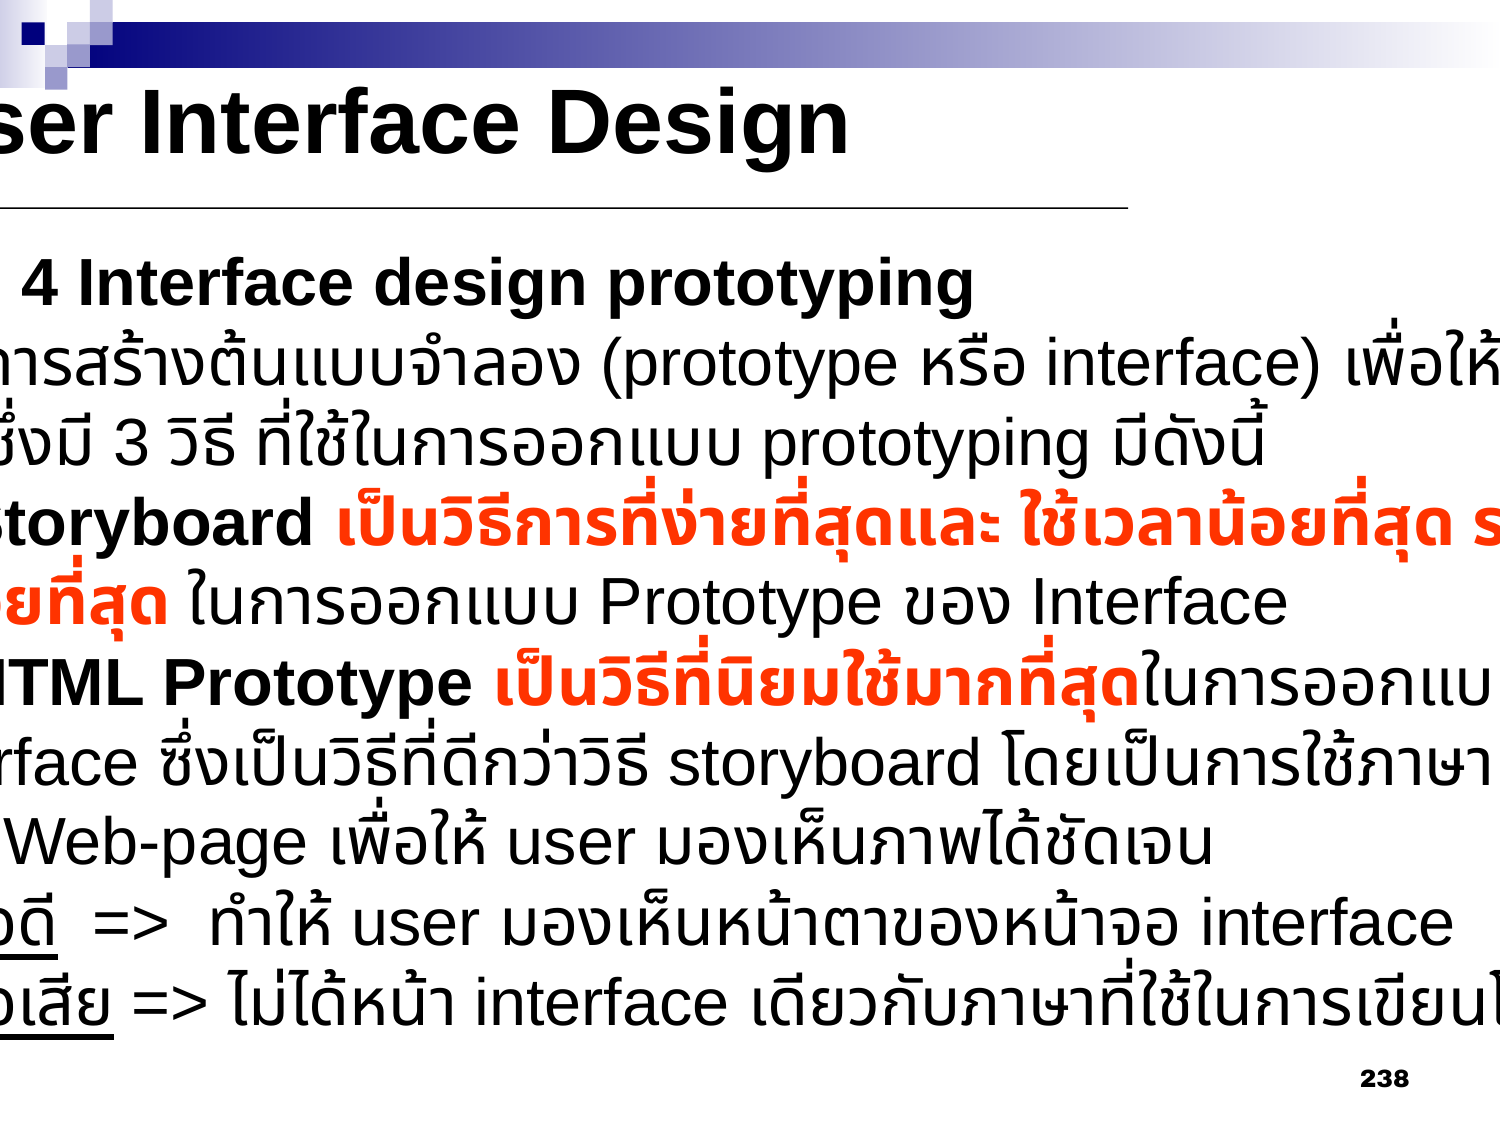

User Interface Design

ขั้นตอนที่ 4 Interface design prototyping
       เป็นการสร้างต้นแบบจำลอง (prototype หรือ interface) เพื่อให้ user
พิจารณาซึ่งมี 3 วิธี ที่ใช้ในการออกแบบ prototyping มีดังนี้
       1) Storyboard เป็นวิธีการที่ง่ายที่สุดและ ใช้เวลาน้อยที่สุด รวมทั้งเสียค่า
ใช้จ่ายน้อยที่สุด ในการออกแบบ Prototype ของ Interface
       2) HTML Prototype เป็นวิธีที่นิยมใช้มากที่สุดในการออกแบบ prototype
ของ Interface ซึ่งเป็นวิธีที่ดีกว่าวิธี storyboard โดยเป็นการใช้ภาษา HTML ใน
การสร้าง Web-page เพื่อให้ user มองเห็นภาพได้ชัดเจน
           ข้อดี  =>  ทำให้ user มองเห็นหน้าตาของหน้าจอ interface
           ข้อเสีย => ไม่ได้หน้า interface เดียวกับภาษาที่ใช้ในการเขียนโปรแกรม
จริง
238